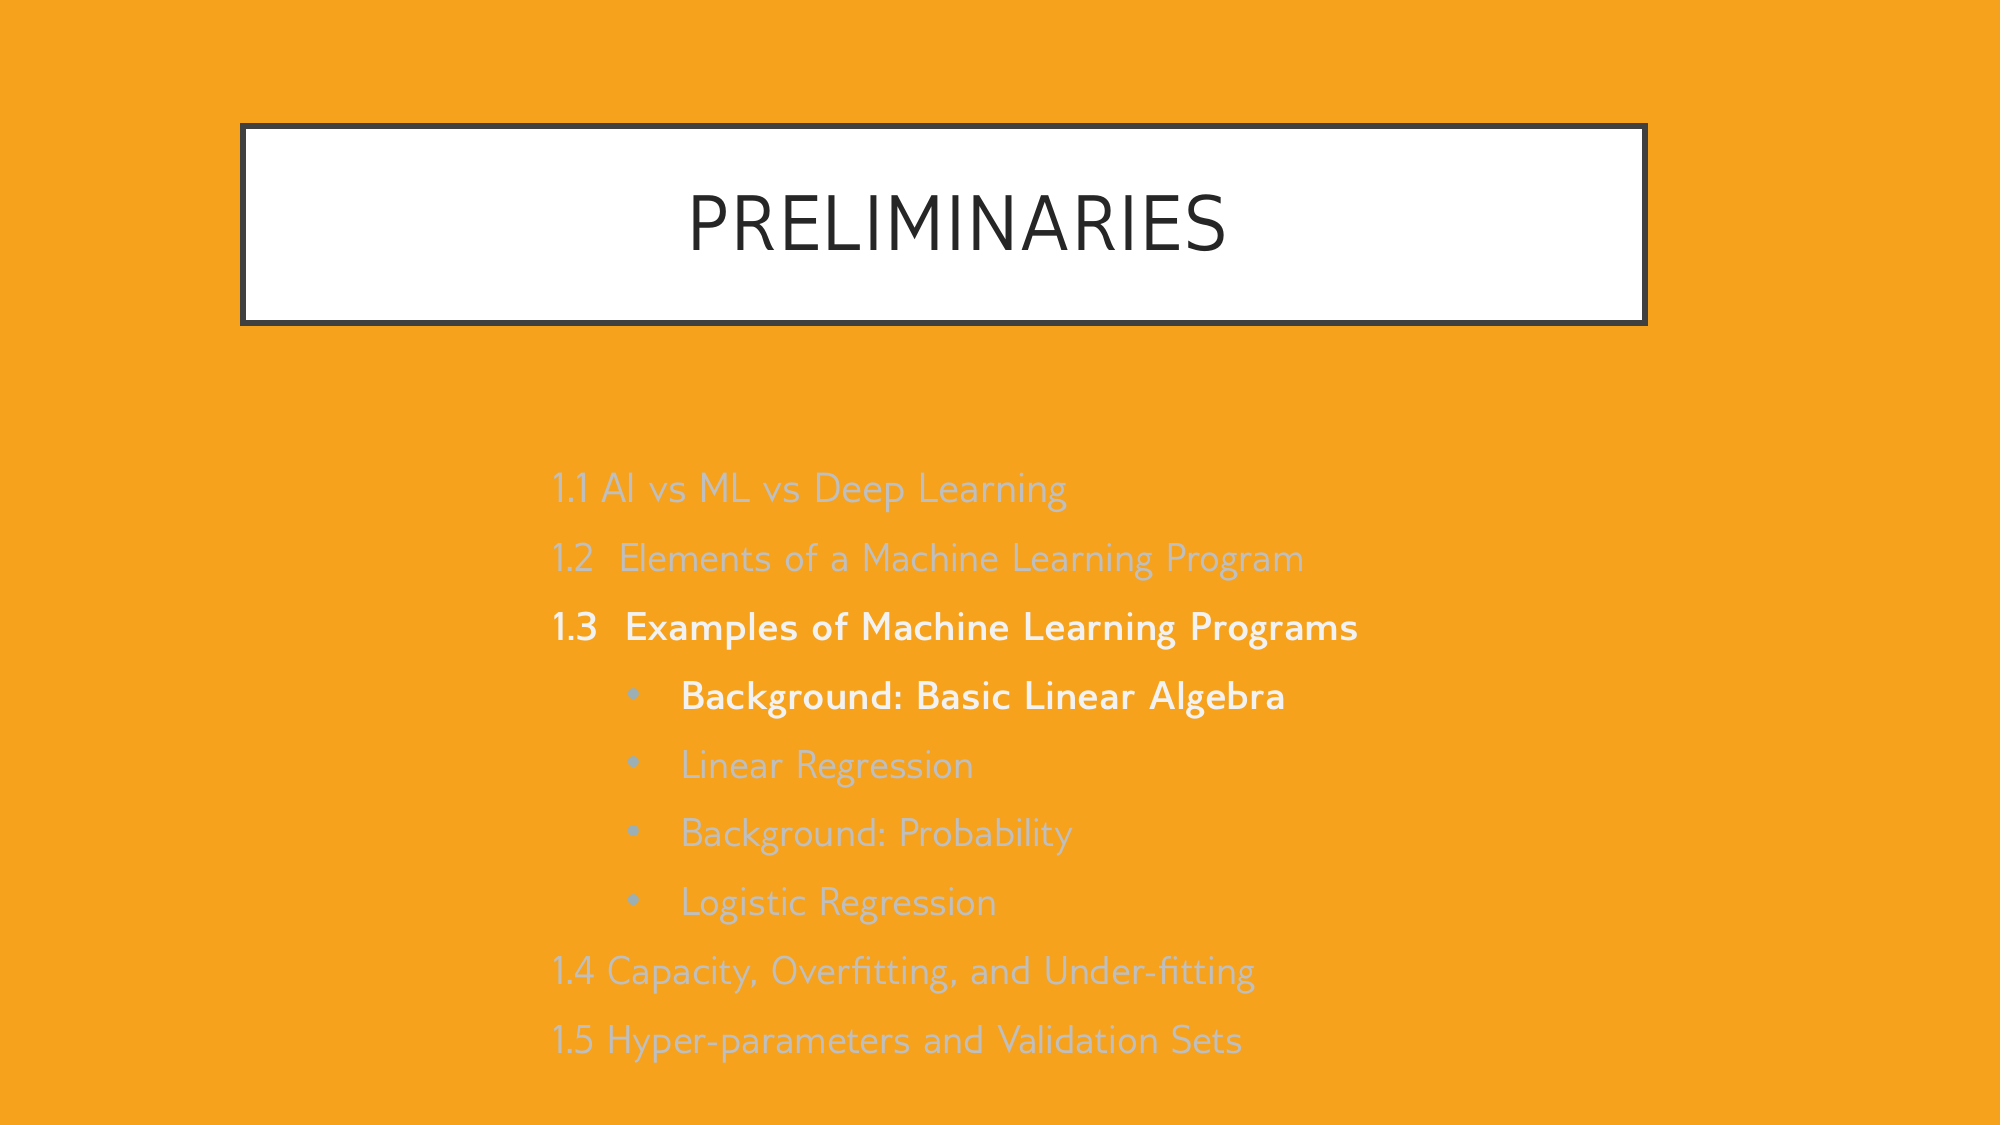

# Preliminaries
1.1 AI vs ML vs Deep Learning
1.2  Elements of a Machine Learning Program
1.3  Examples of Machine Learning Programs
Background: Basic Linear Algebra
Linear Regression
Background: Probability
Logistic Regression
1.4 Capacity, Overfitting, and Under-fitting
1.5 Hyper-parameters and Validation Sets